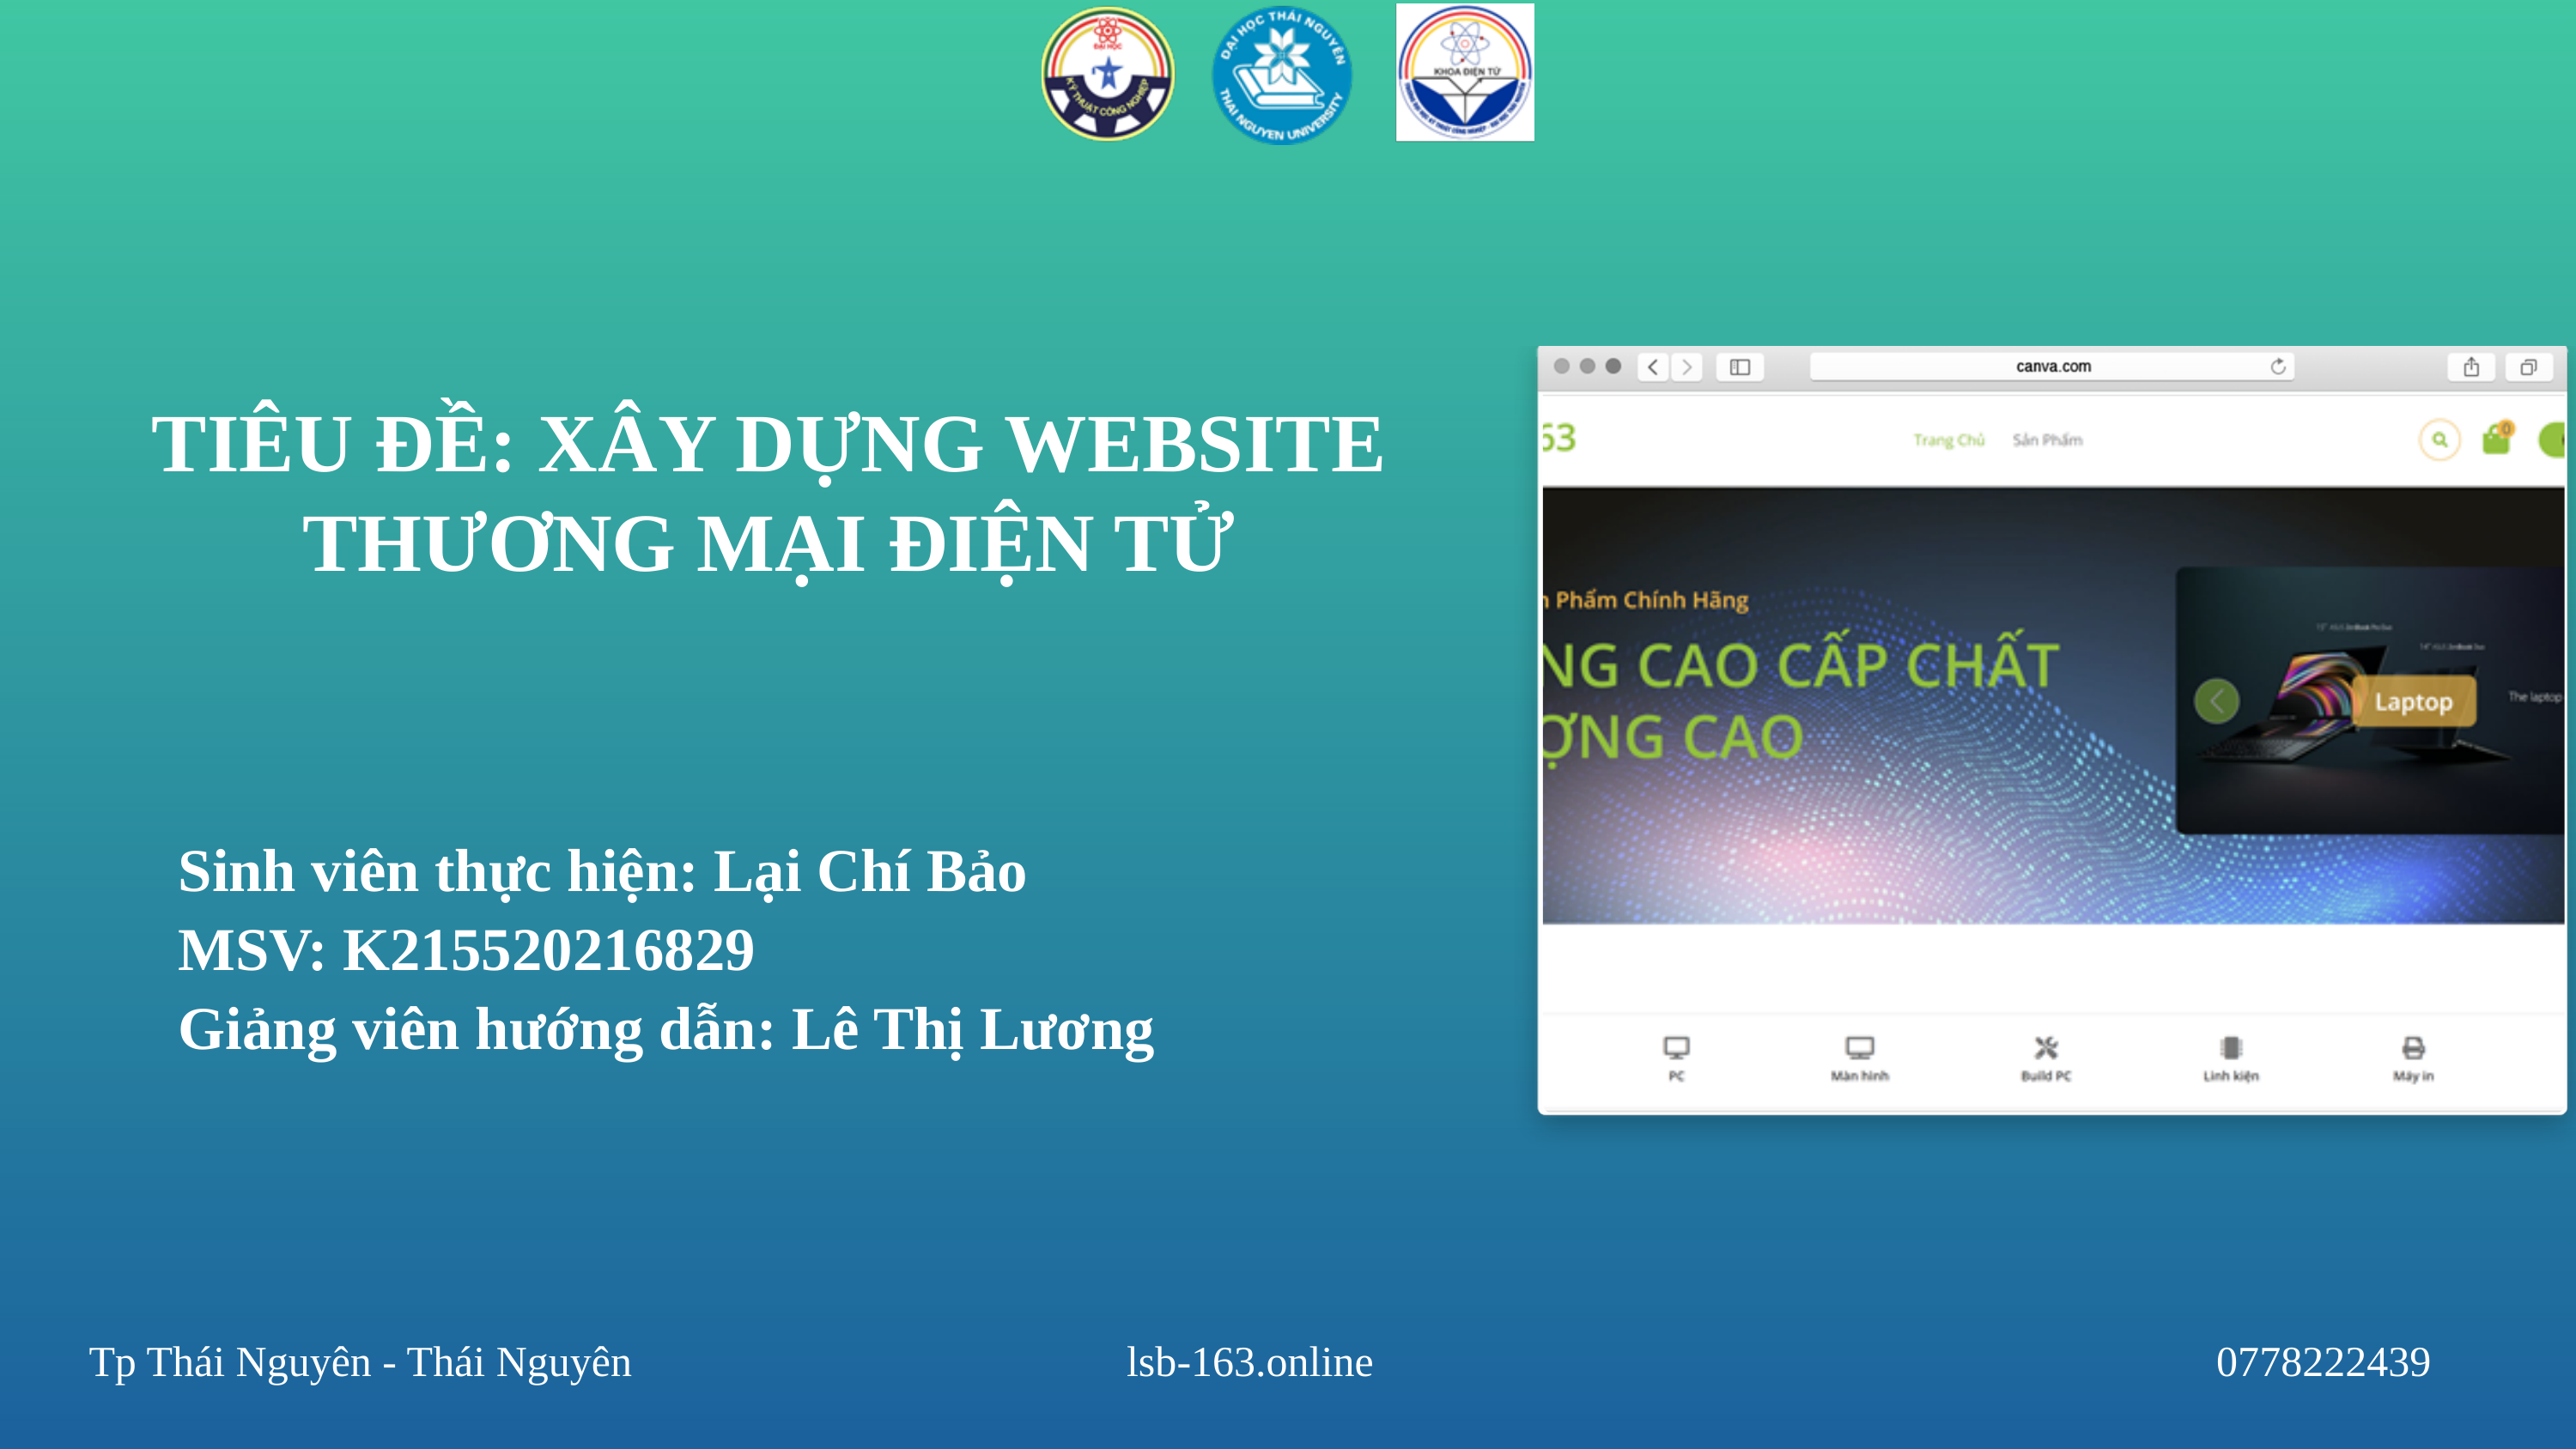

TIÊU ĐỀ: XÂY DỰNG WEBSITE THƯƠNG MẠI ĐIỆN TỬ
Sinh viên thực hiện: Lại Chí Bảo
MSV: K215520216829
Giảng viên hướng dẫn: Lê Thị Lương

Tp Thái Nguyên - Thái Nguyên
lsb-163.online
0778222439